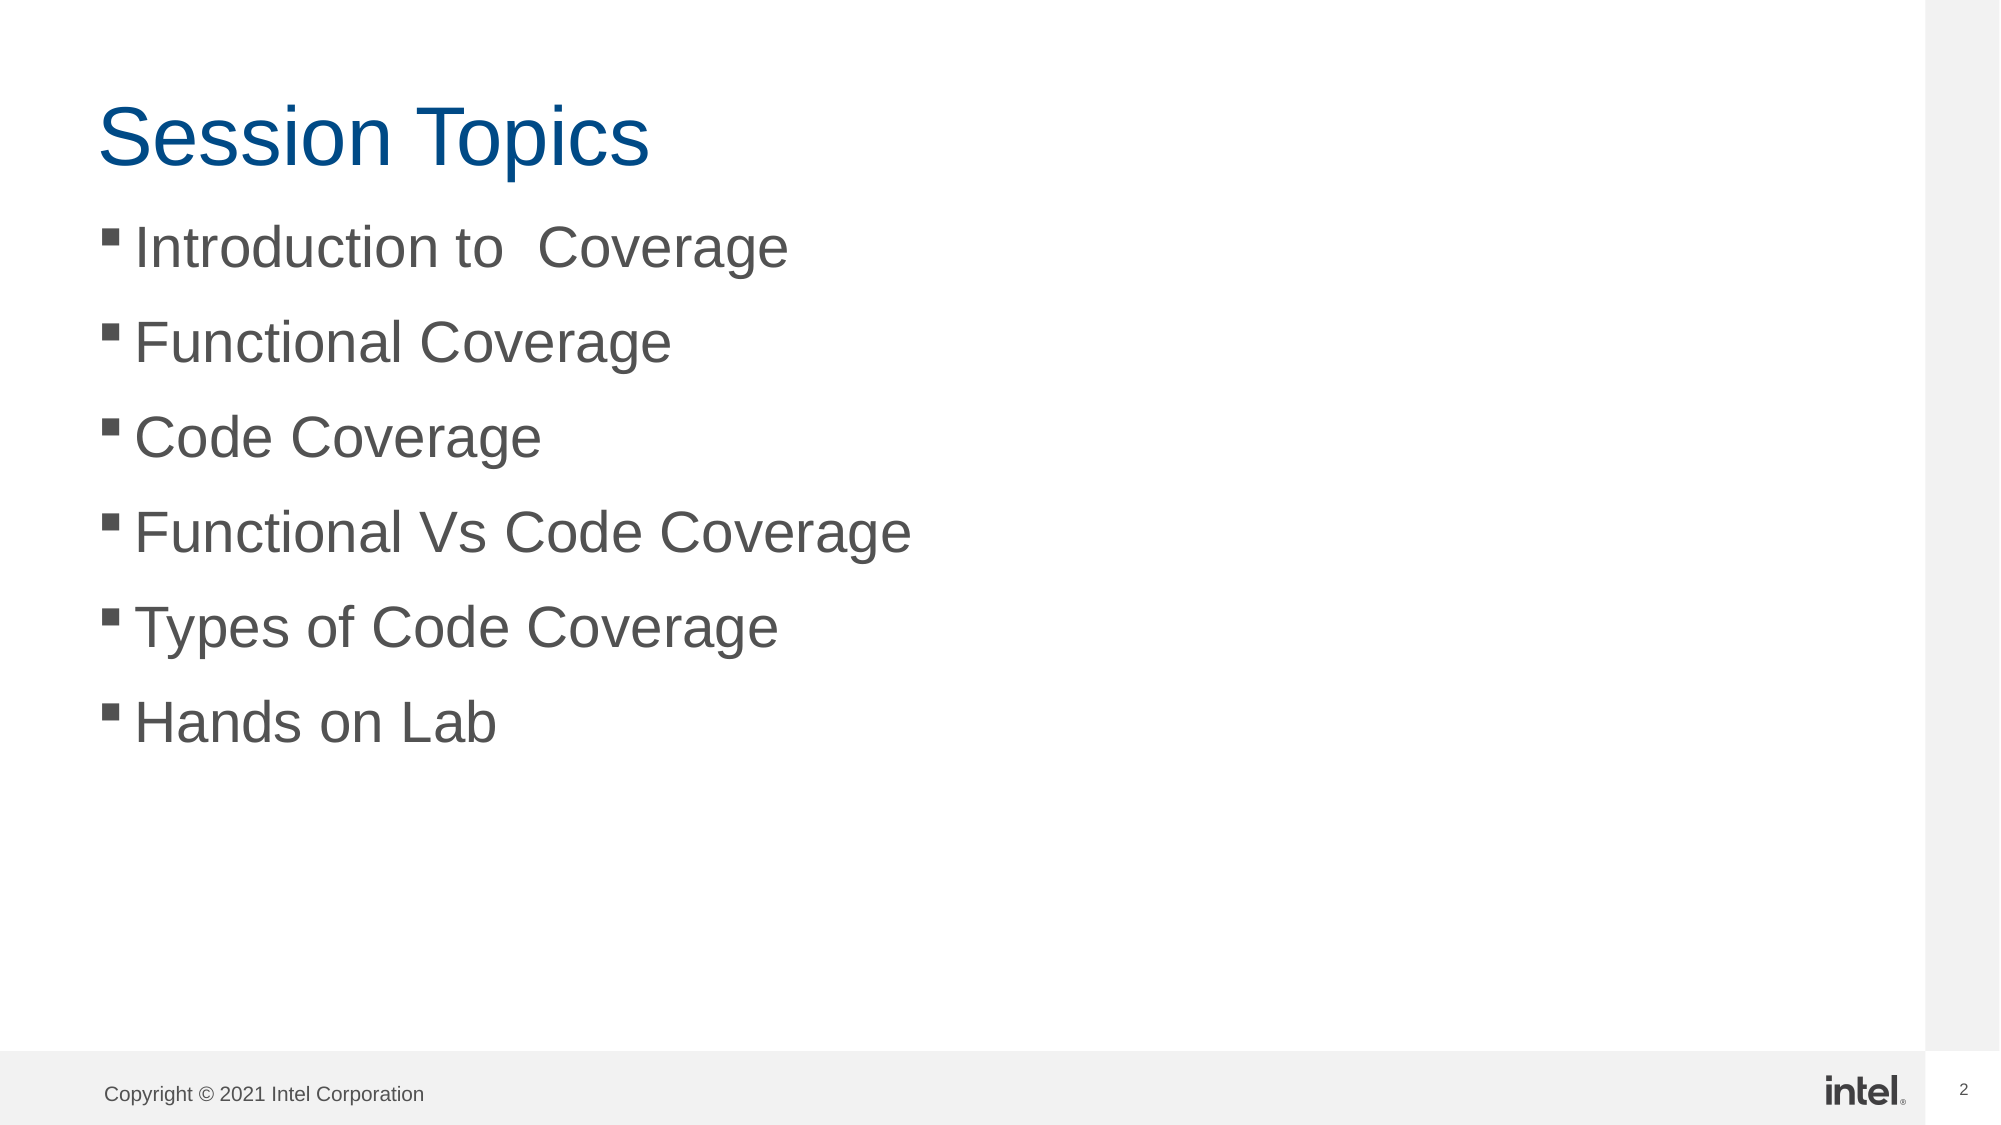

# Session Topics
Introduction to  Coverage
Functional Coverage
Code Coverage
Functional Vs Code Coverage
Types of Code Coverage
Hands on Lab